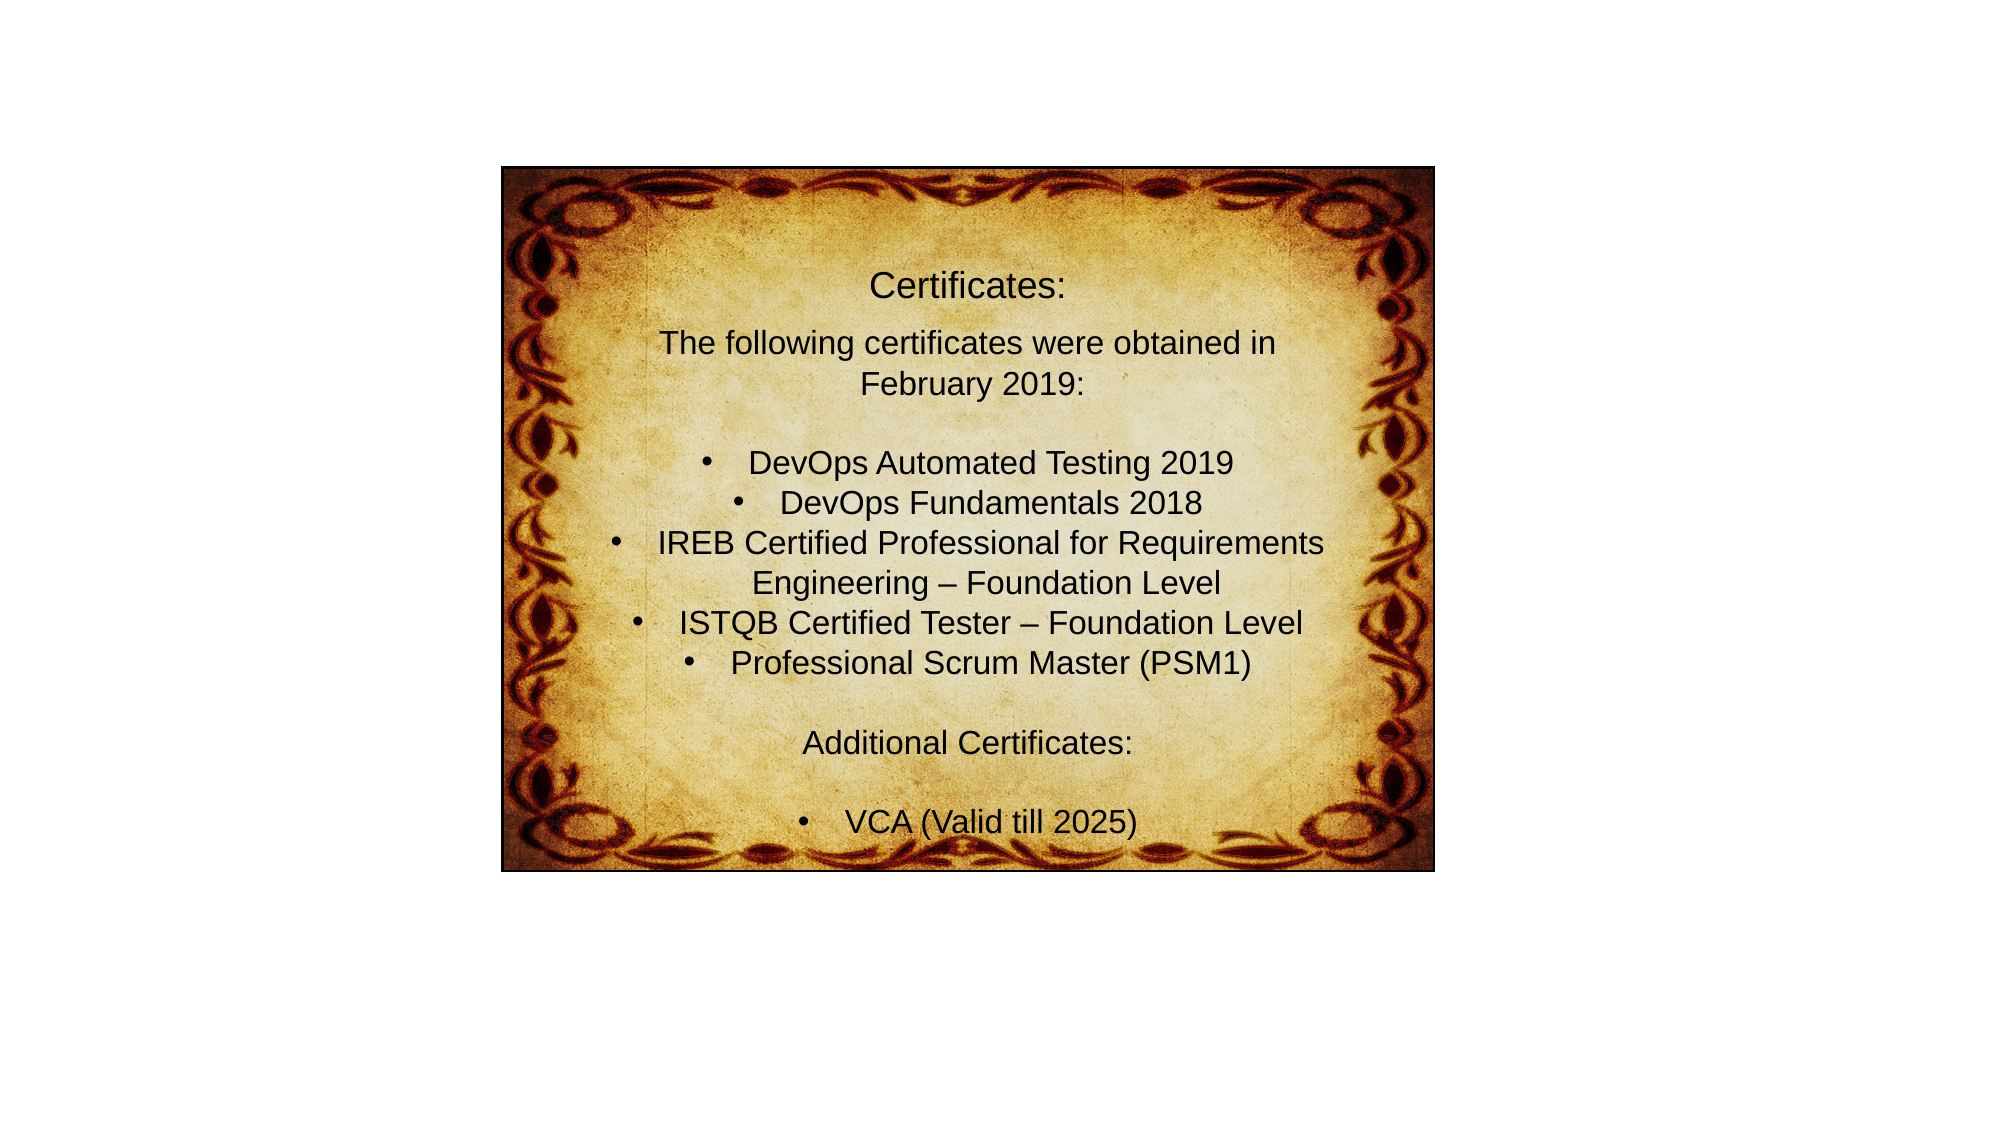

Certificates:
The following certificates were obtained in
 February 2019:

DevOps Automated Testing 2019
DevOps Fundamentals 2018
IREB Certified Professional for Requirements Engineering – Foundation Level
ISTQB Certified Tester – Foundation Level
Professional Scrum Master (PSM1)

Additional Certificates:

VCA (Valid till 2025)